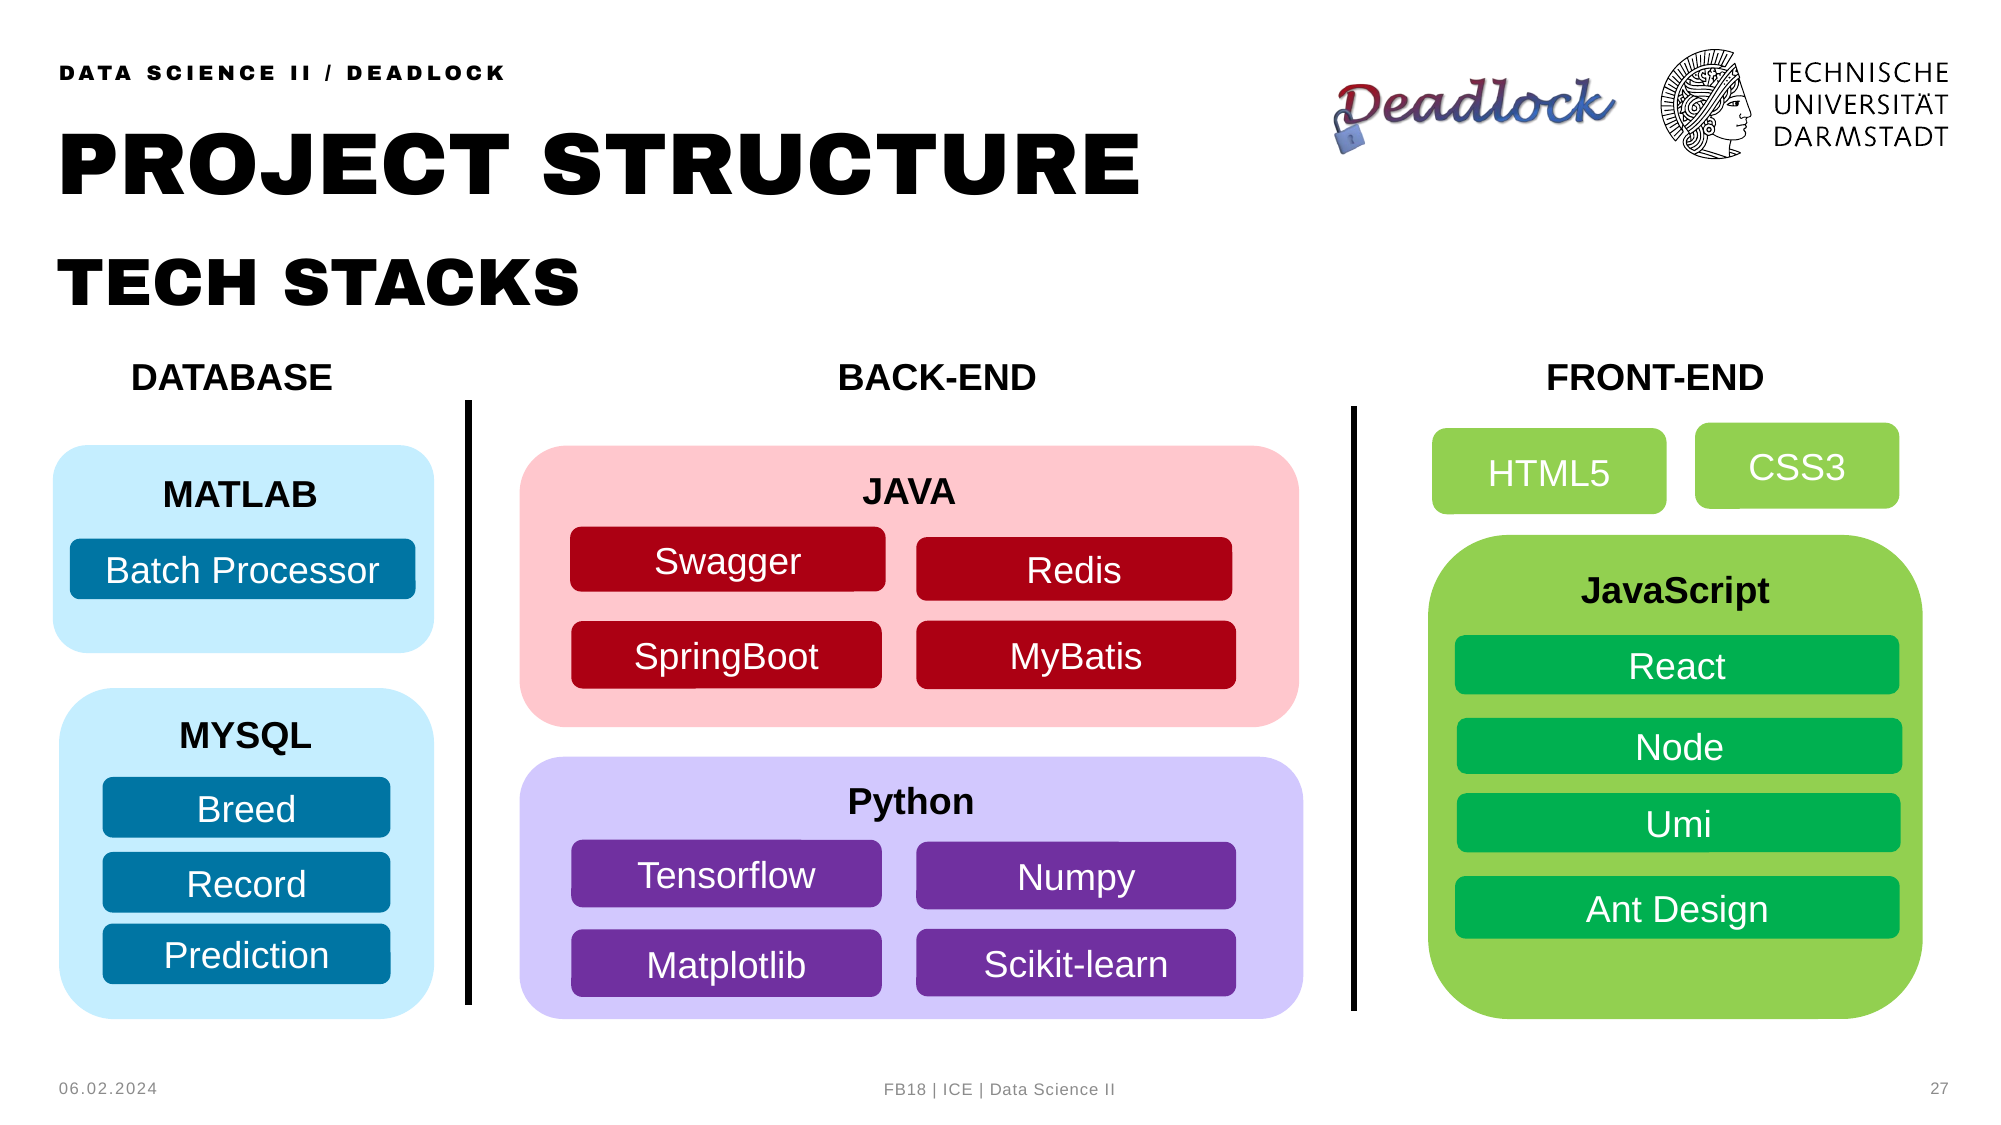

# Project structure
Data Science II / Deadlock
Tech stacks
DATABASE
BACK-END
FRONT-END
CSS3
HTML5

JAVA
MATLAB
Swagger
JavaScript
Redis
Batch Processor
MyBatis
SpringBoot
React

MYSQL
Node
Python
Breed
Umi
Tensorflow
Numpy
Record
Ant Design
Prediction
Scikit-learn
Matplotlib
06.02.2024
27